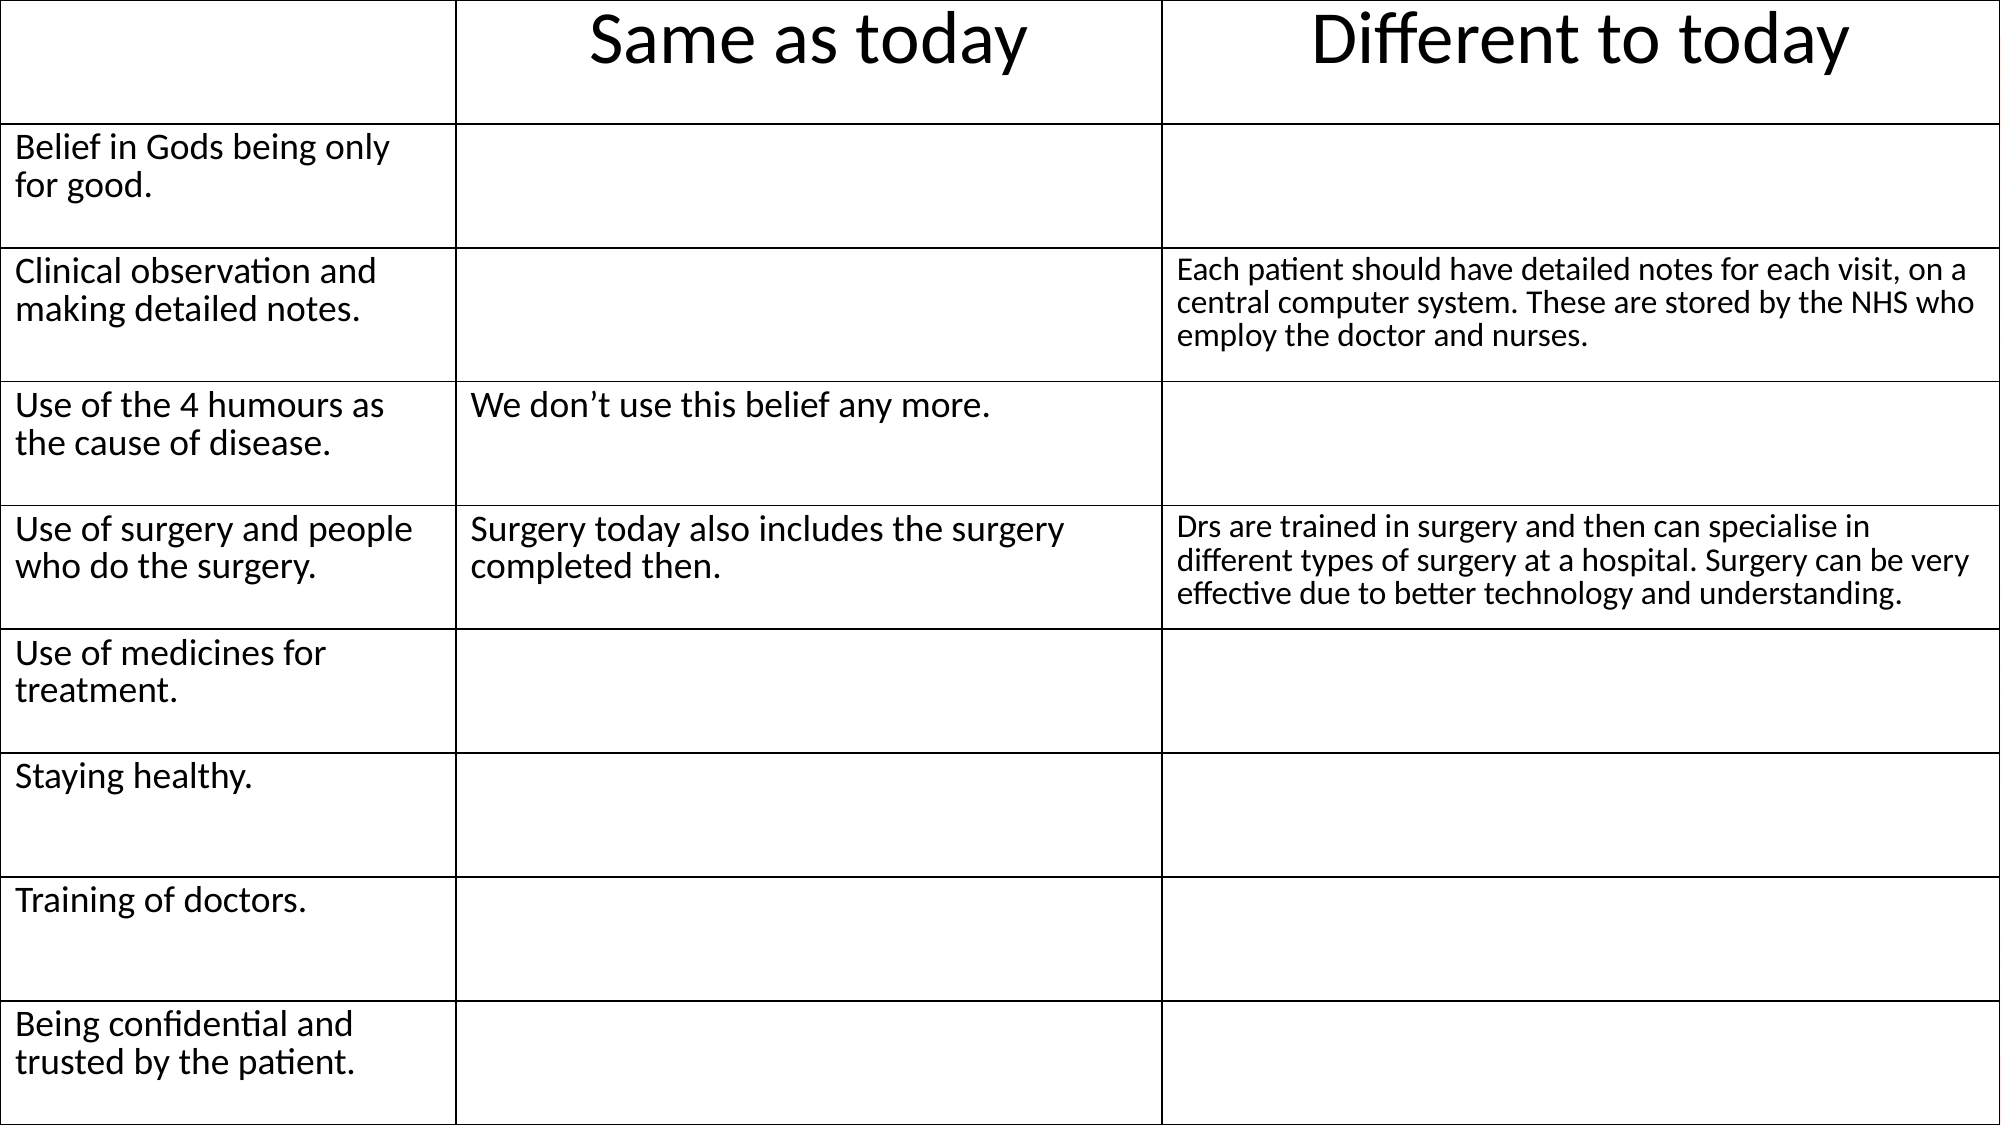

|  | Same as today | Different to today |
| --- | --- | --- |
| Belief in Gods being only for good. |  |  |
| Clinical observation and making detailed notes. |  | Each patient should have detailed notes for each visit, on a central computer system. These are stored by the NHS who employ the doctor and nurses. |
| Use of the 4 humours as the cause of disease. | We don’t use this belief any more. |  |
| Use of surgery and people who do the surgery. | Surgery today also includes the surgery completed then. | Drs are trained in surgery and then can specialise in different types of surgery at a hospital. Surgery can be very effective due to better technology and understanding. |
| Use of medicines for treatment. |  |  |
| Staying healthy. |  |  |
| Training of doctors. |  |  |
| Being confidential and trusted by the patient. |  |  |